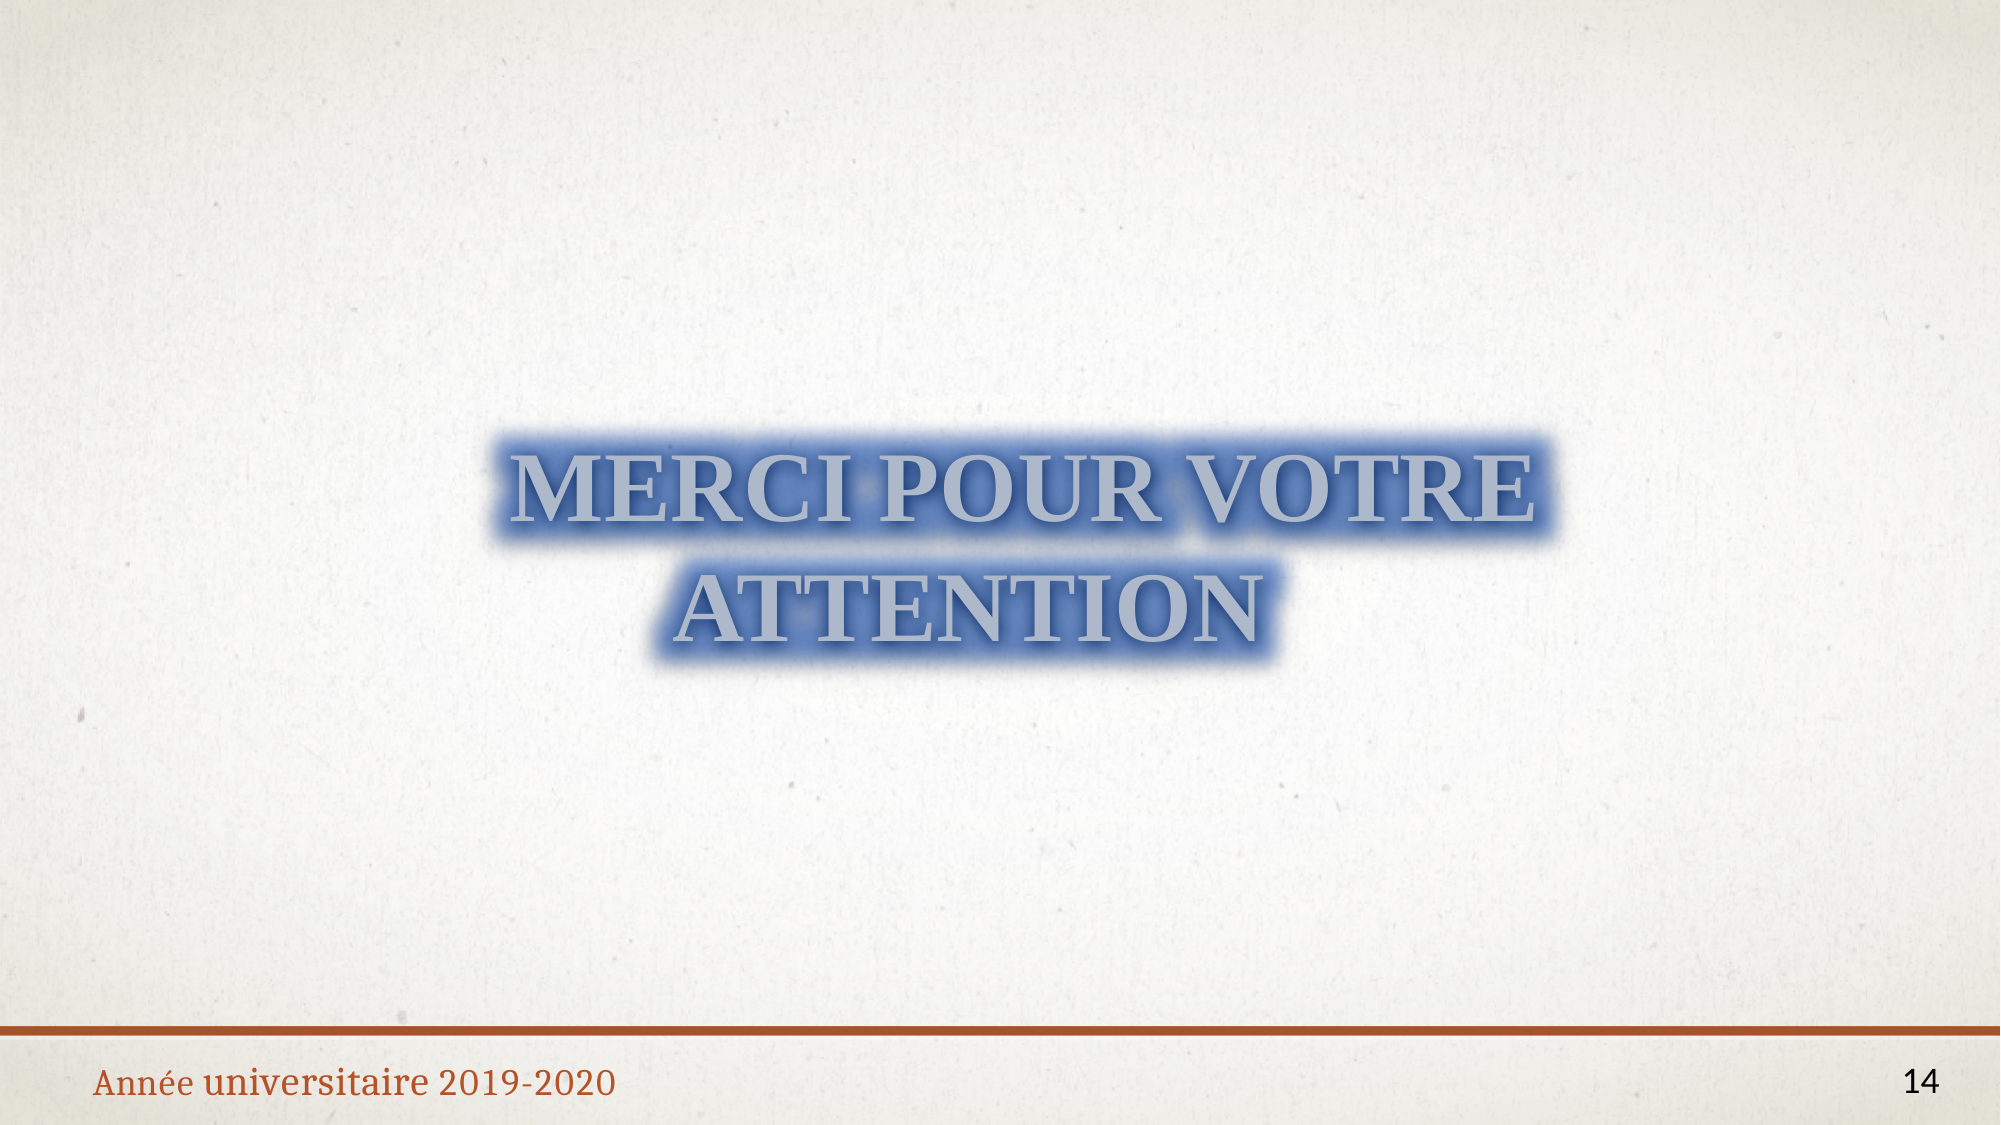

Merci pour votre attention
Année universitaire 2019-2020
14